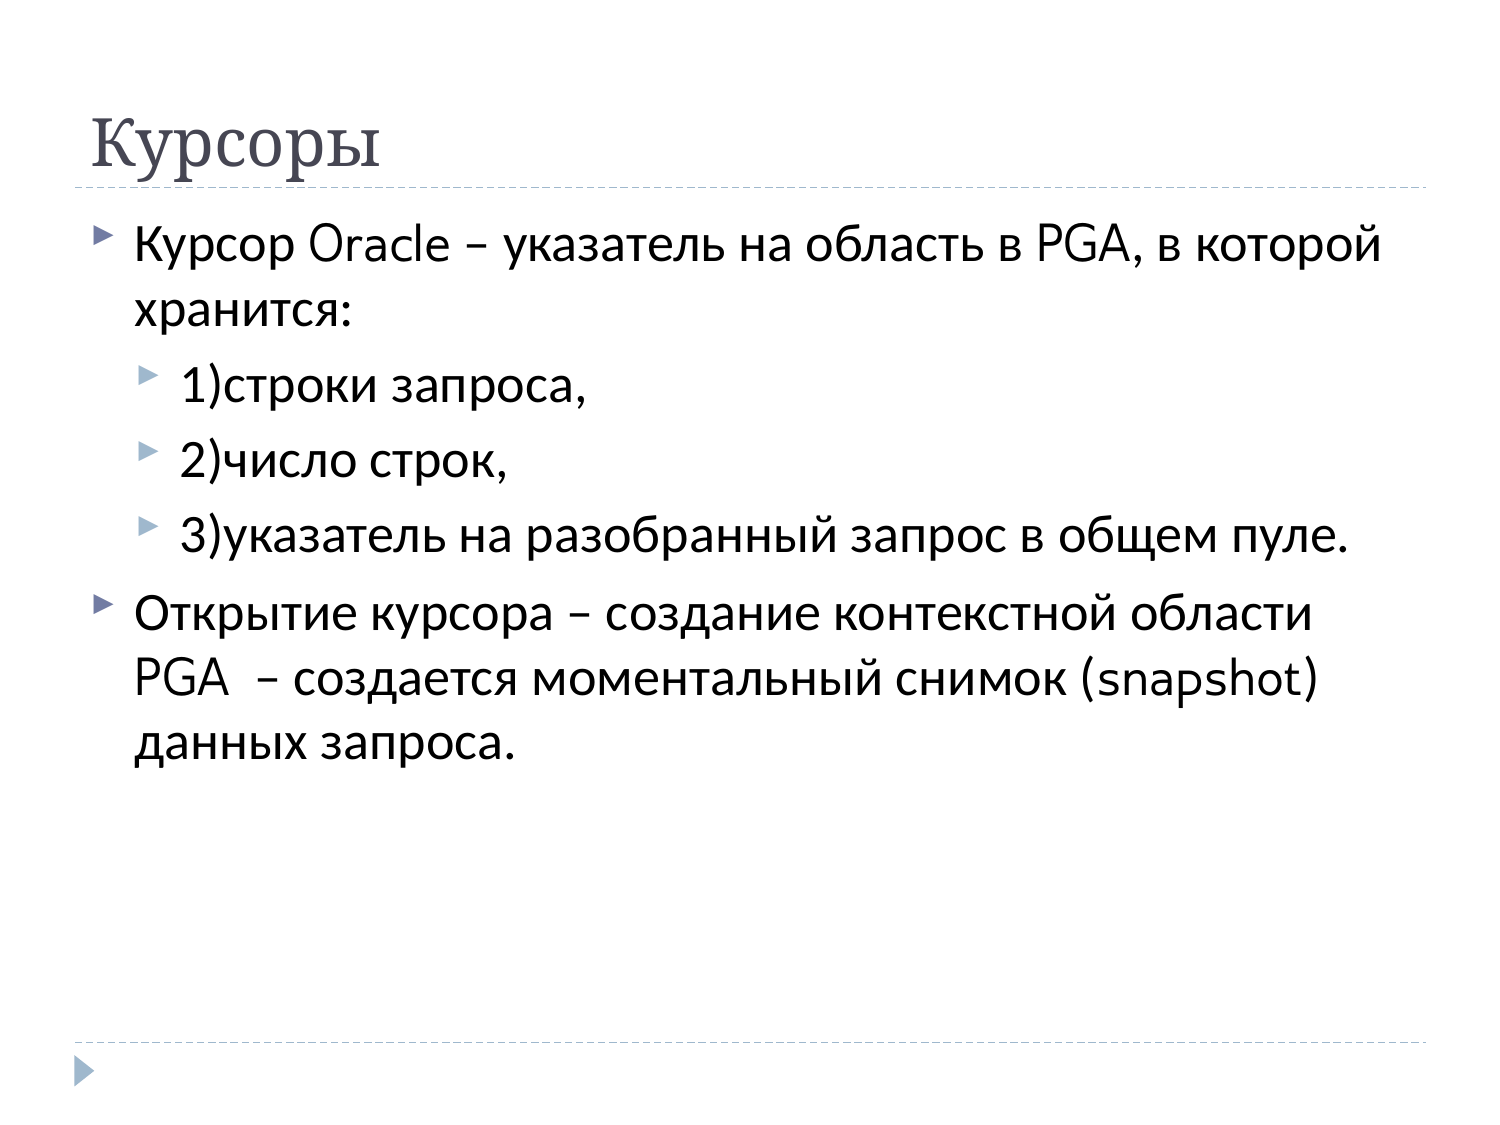

# Курсоры
Курсор Oracle – указатель на область в PGA, в которой хранится:
1)строки запроса,
2)число строк,
3)указатель на разобранный запрос в общем пуле.
Открытие курсора – создание контекстной области PGA  – создается моментальный снимок (snapshot) данных запроса.